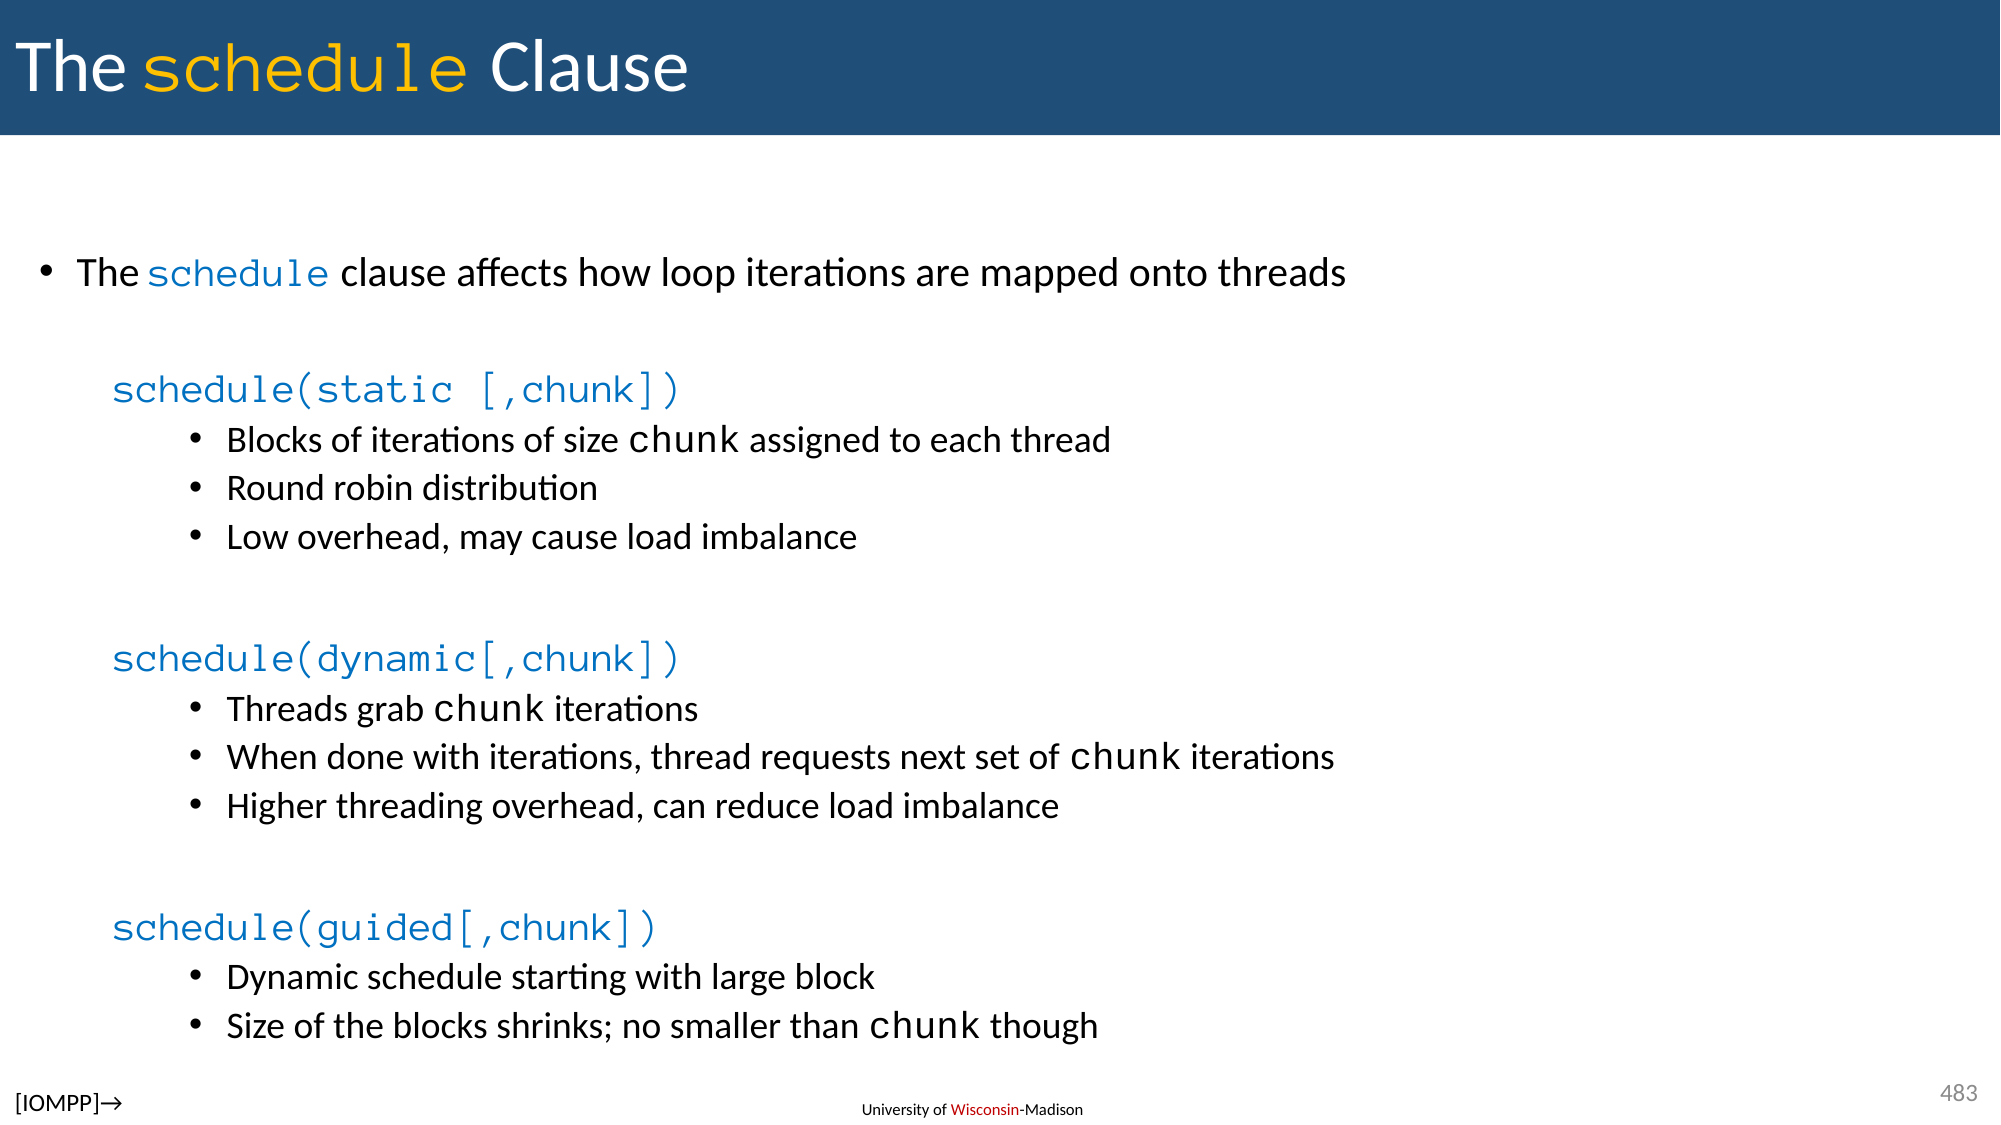

# The schedule Clause
The schedule clause affects how loop iterations are mapped onto threads

schedule(static [,chunk])
Blocks of iterations of size chunk assigned to each thread
Round robin distribution
Low overhead, may cause load imbalance

schedule(dynamic[,chunk])
Threads grab chunk iterations
When done with iterations, thread requests next set of chunk iterations
Higher threading overhead, can reduce load imbalance

schedule(guided[,chunk])
Dynamic schedule starting with large block
Size of the blocks shrinks; no smaller than chunk though
483
[IOMPP]→